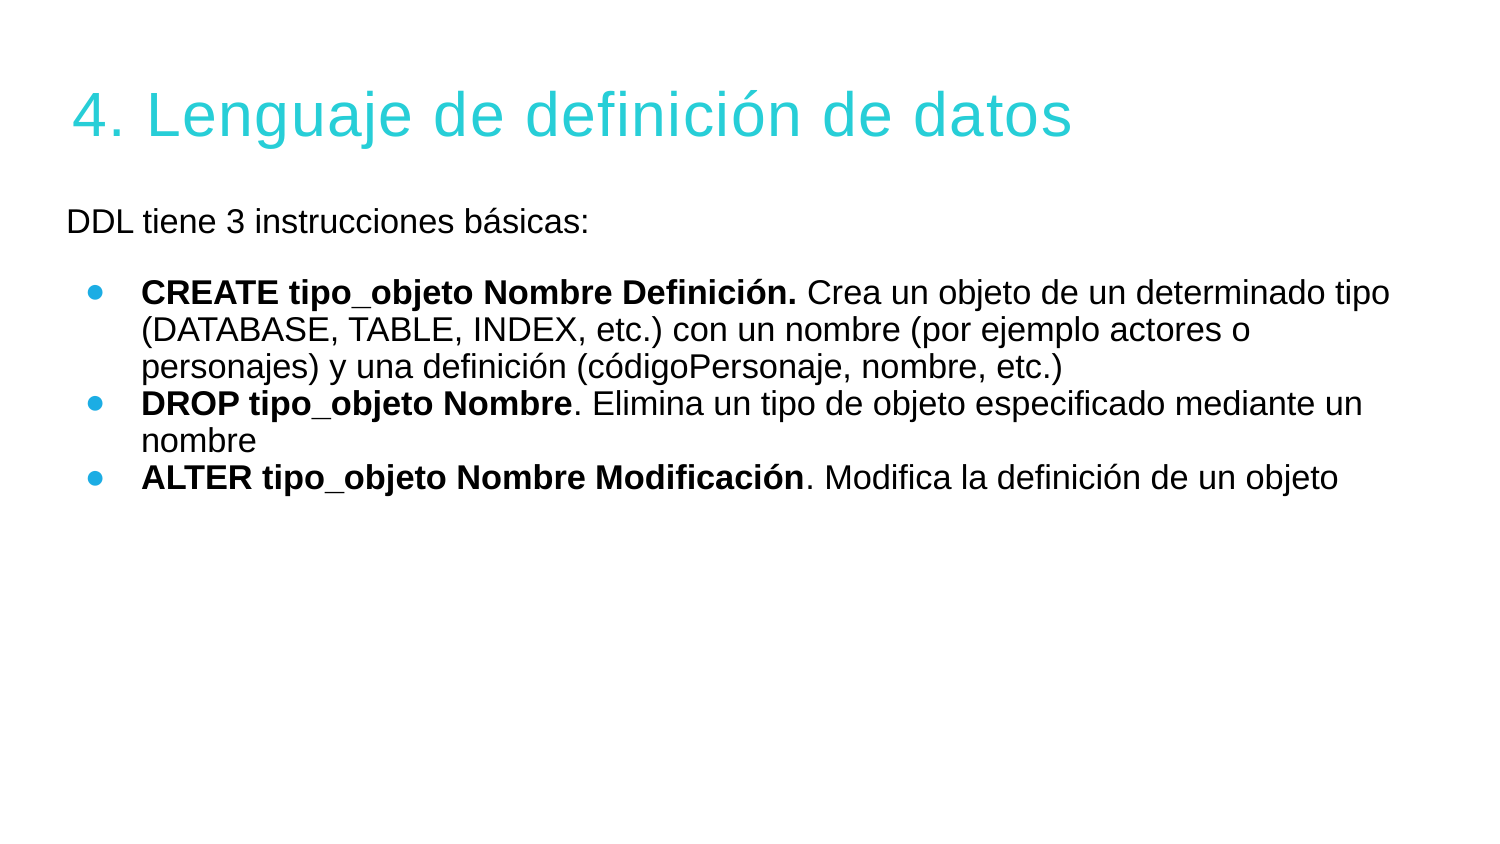

# 4. Lenguaje de definición de datos
DDL tiene 3 instrucciones básicas:
CREATE tipo_objeto Nombre Definición. Crea un objeto de un determinado tipo (DATABASE, TABLE, INDEX, etc.) con un nombre (por ejemplo actores o personajes) y una definición (códigoPersonaje, nombre, etc.)
DROP tipo_objeto Nombre. Elimina un tipo de objeto especificado mediante un nombre
ALTER tipo_objeto Nombre Modificación. Modifica la definición de un objeto